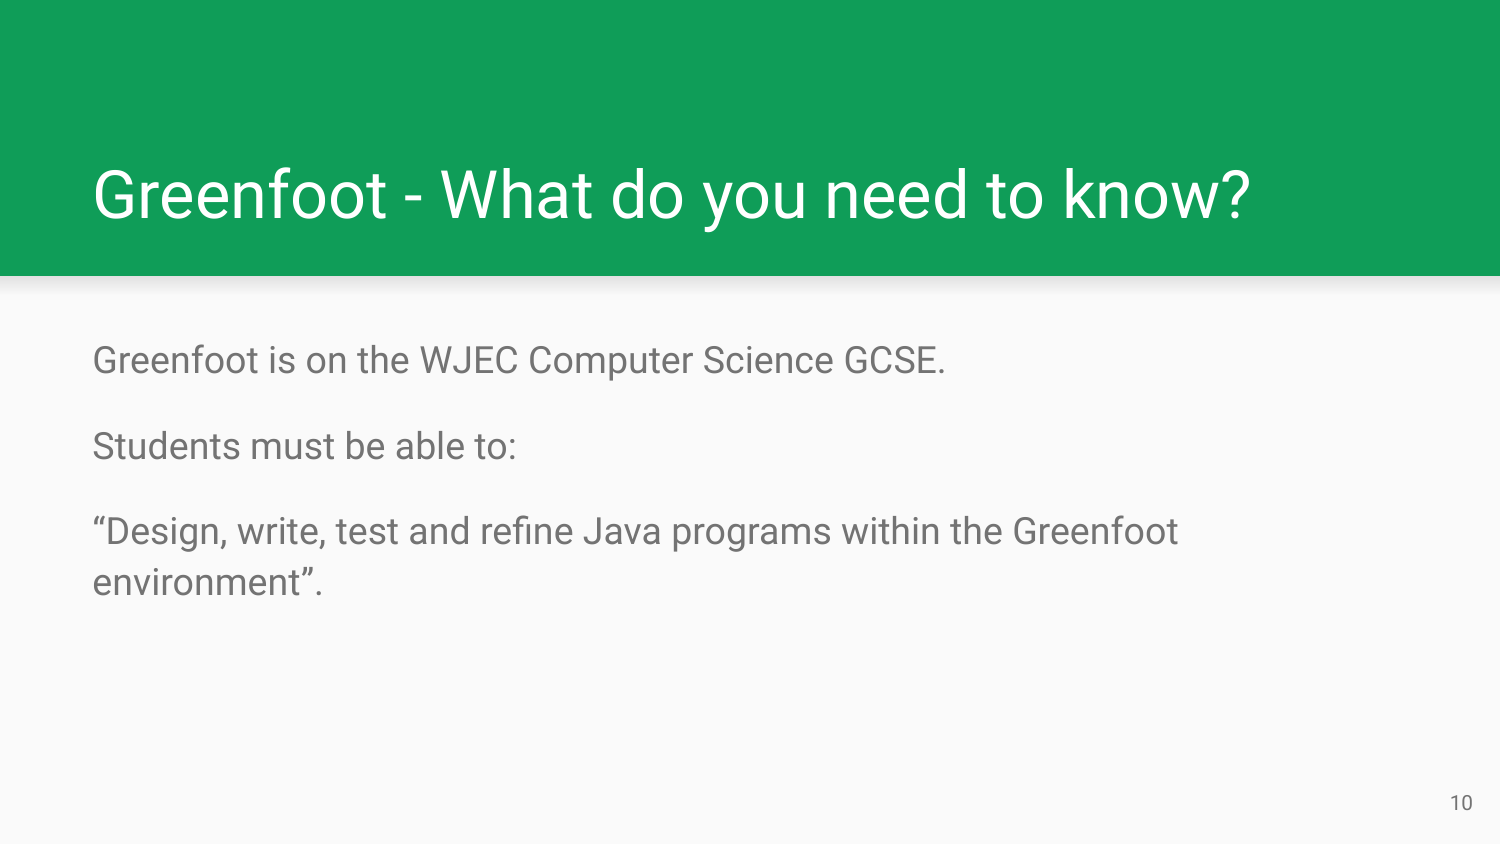

# Greenfoot - What do you need to know?
Greenfoot is on the WJEC Computer Science GCSE.
Students must be able to:
“Design, write, test and refine Java programs within the Greenfoot environment”.

10